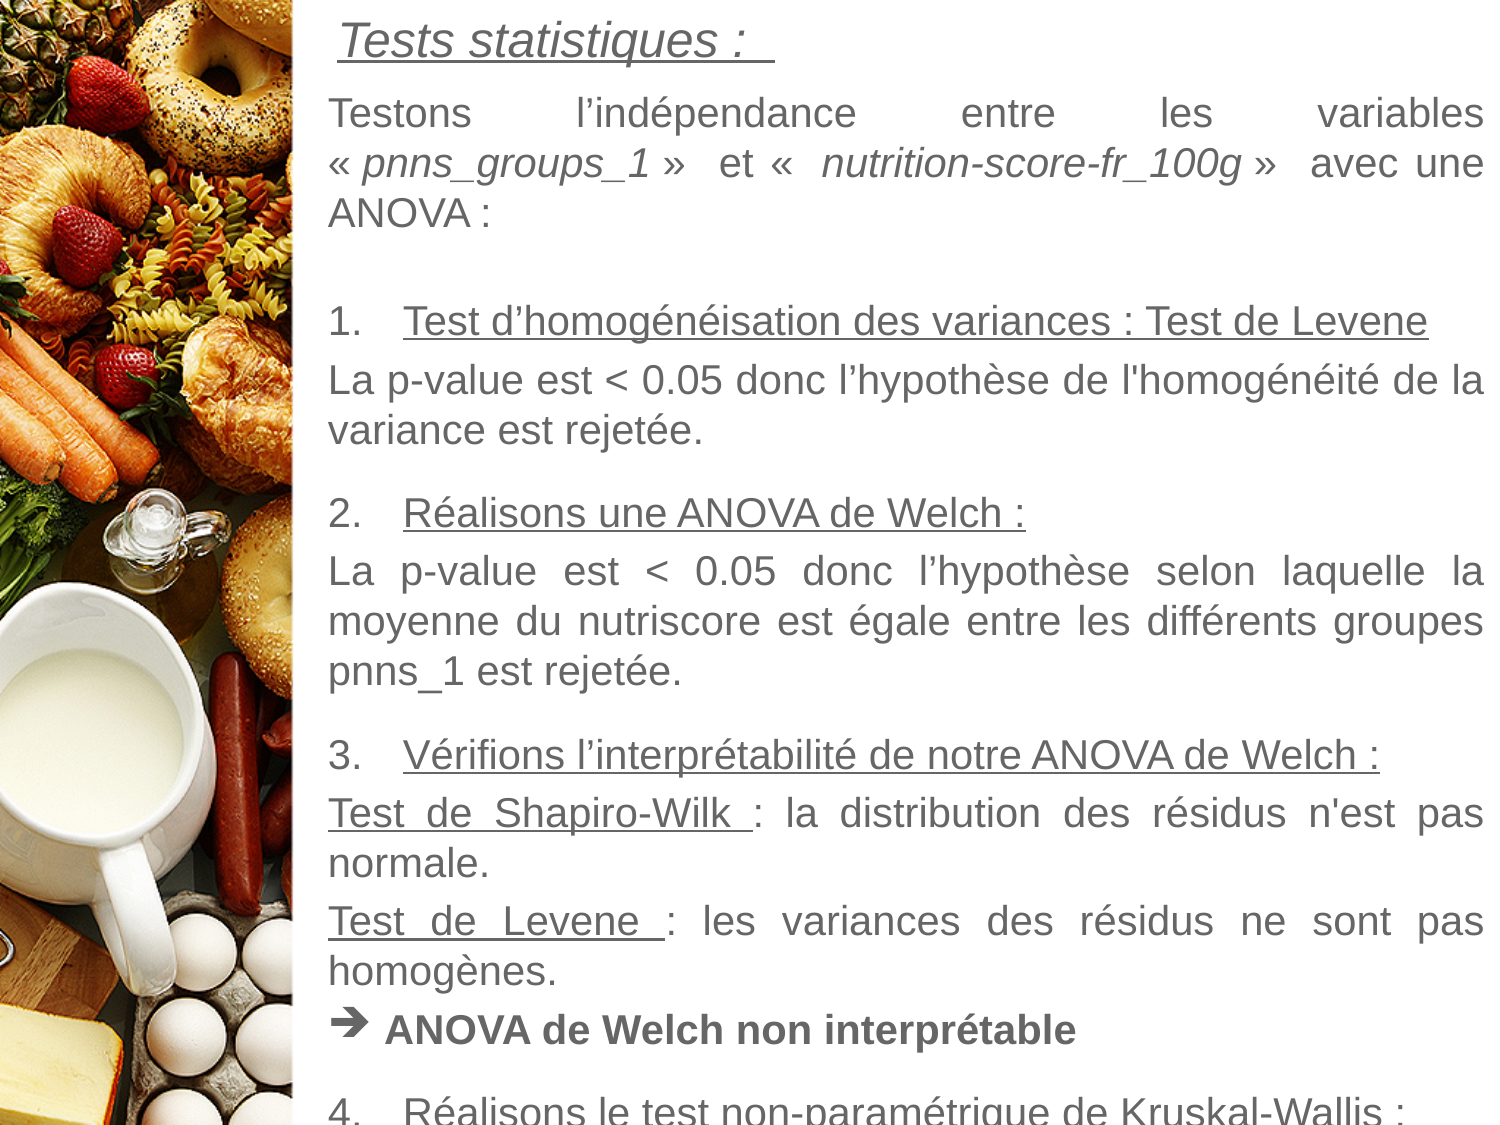

Tests statistiques :

Testons l’indépendance entre les variables « pnns_groups_1 »  et «  nutrition-score-fr_100g »  avec une ANOVA :
Test d’homogénéisation des variances : Test de Levene
La p-value est < 0.05 donc l’hypothèse de l'homogénéité de la variance est rejetée.
Réalisons une ANOVA de Welch :
La p-value est < 0.05 donc l’hypothèse selon laquelle la moyenne du nutriscore est égale entre les différents groupes pnns_1 est rejetée.
Vérifions l’interprétabilité de notre ANOVA de Welch :
Test de Shapiro-Wilk : la distribution des résidus n'est pas normale.
Test de Levene : les variances des résidus ne sont pas homogènes.
ANOVA de Welch non interprétable
Réalisons le test non-paramétrique de Kruskal-Wallis :
La p-value est < 0.05, l'hypothèse d'indépendance H0 est donc rejetée. Les variables nutriscore et pnns1 sont donc liées : selon le groupe pnns1, le nutriscore varie.